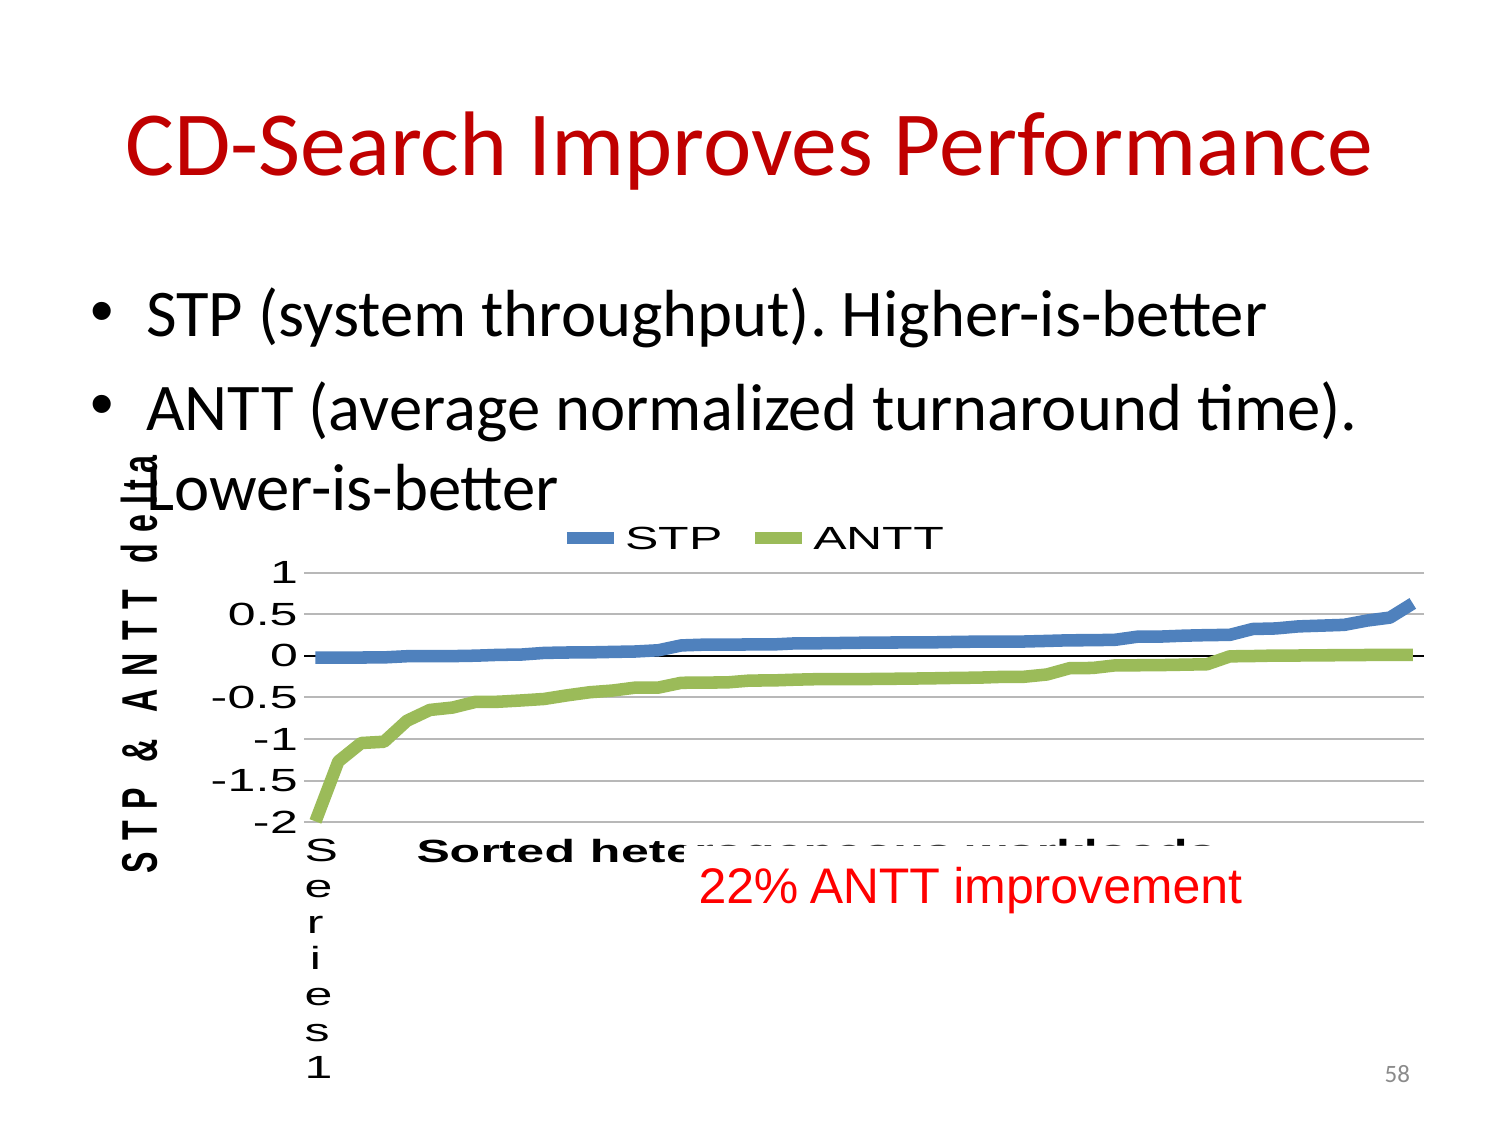

# CD-Search Improves Performance
STP (system throughput). Higher-is-better
ANTT (average normalized turnaround time). Lower-is-better

### Chart

| Category | STP | ANTT |
|---|---|---|
|  | -0.021185 | -1.989129 |
|  | -0.020732 | -1.269697 |
|  | -0.020656 | -1.048288 |
|  | -0.019528 | -1.032805 |
|  | -0.005434 | -0.780835 |
|  | -0.004981 | -0.650912 |
|  | -0.003669 | -0.621784 |
|  | 0.001187 | -0.554038 |
|  | 0.010935 | -0.552064 |
|  | 0.014222 | -0.536293 |
|  | 0.034205 | -0.519052 |
|  | 0.039271 | -0.47544 |
|  | 0.040442 | -0.438174 |
|  | 0.046455 | -0.417662 |
|  | 0.051474 | -0.382357 |
|  | 0.065892 | -0.382332 |
|  | 0.124383 | -0.324338 |
|  | 0.133651 | -0.322071 |
|  | 0.134516 | -0.320384 |
|  | 0.135882 | -0.297615 |
|  | 0.135882 | -0.295799 |
|  | 0.149097 | -0.287378 |
|  | 0.149819 | -0.280917 |
|  | 0.153513 | -0.280147 |
|  | 0.157397 | -0.279774 |
|  | 0.159018 | -0.277332 |
|  | 0.159822 | -0.273934 |
|  | 0.161458 | -0.270885 |
|  | 0.166303 | -0.266077 |
|  | 0.169735 | -0.262558 |
|  | 0.1698 | -0.253627 |
|  | 0.171424 | -0.252016 |
|  | 0.178476 | -0.224563 |
|  | 0.186372 | -0.149194 |
|  | 0.186809 | -0.146376 |
|  | 0.192673 | -0.114168 |
|  | 0.230705 | -0.113843 |
|  | 0.231206 | -0.111868 |
|  | 0.241506 | -0.107246 |
|  | 0.247434 | -0.101965 |
|  | 0.251449 | -0.006648 |
|  | 0.321334 | -0.002796 |
|  | 0.327705 | 0.002619 |
|  | 0.353045 | 0.003493 |
|  | 0.362046 | 0.006104 |
|  | 0.371168 | 0.006722 |
|  | 0.422982 | 0.010032 |
|  | 0.458636 | 0.010726 |
|  | 0.628529 | 0.010842 |
22% ANTT improvement
10.4% STP improvement
58